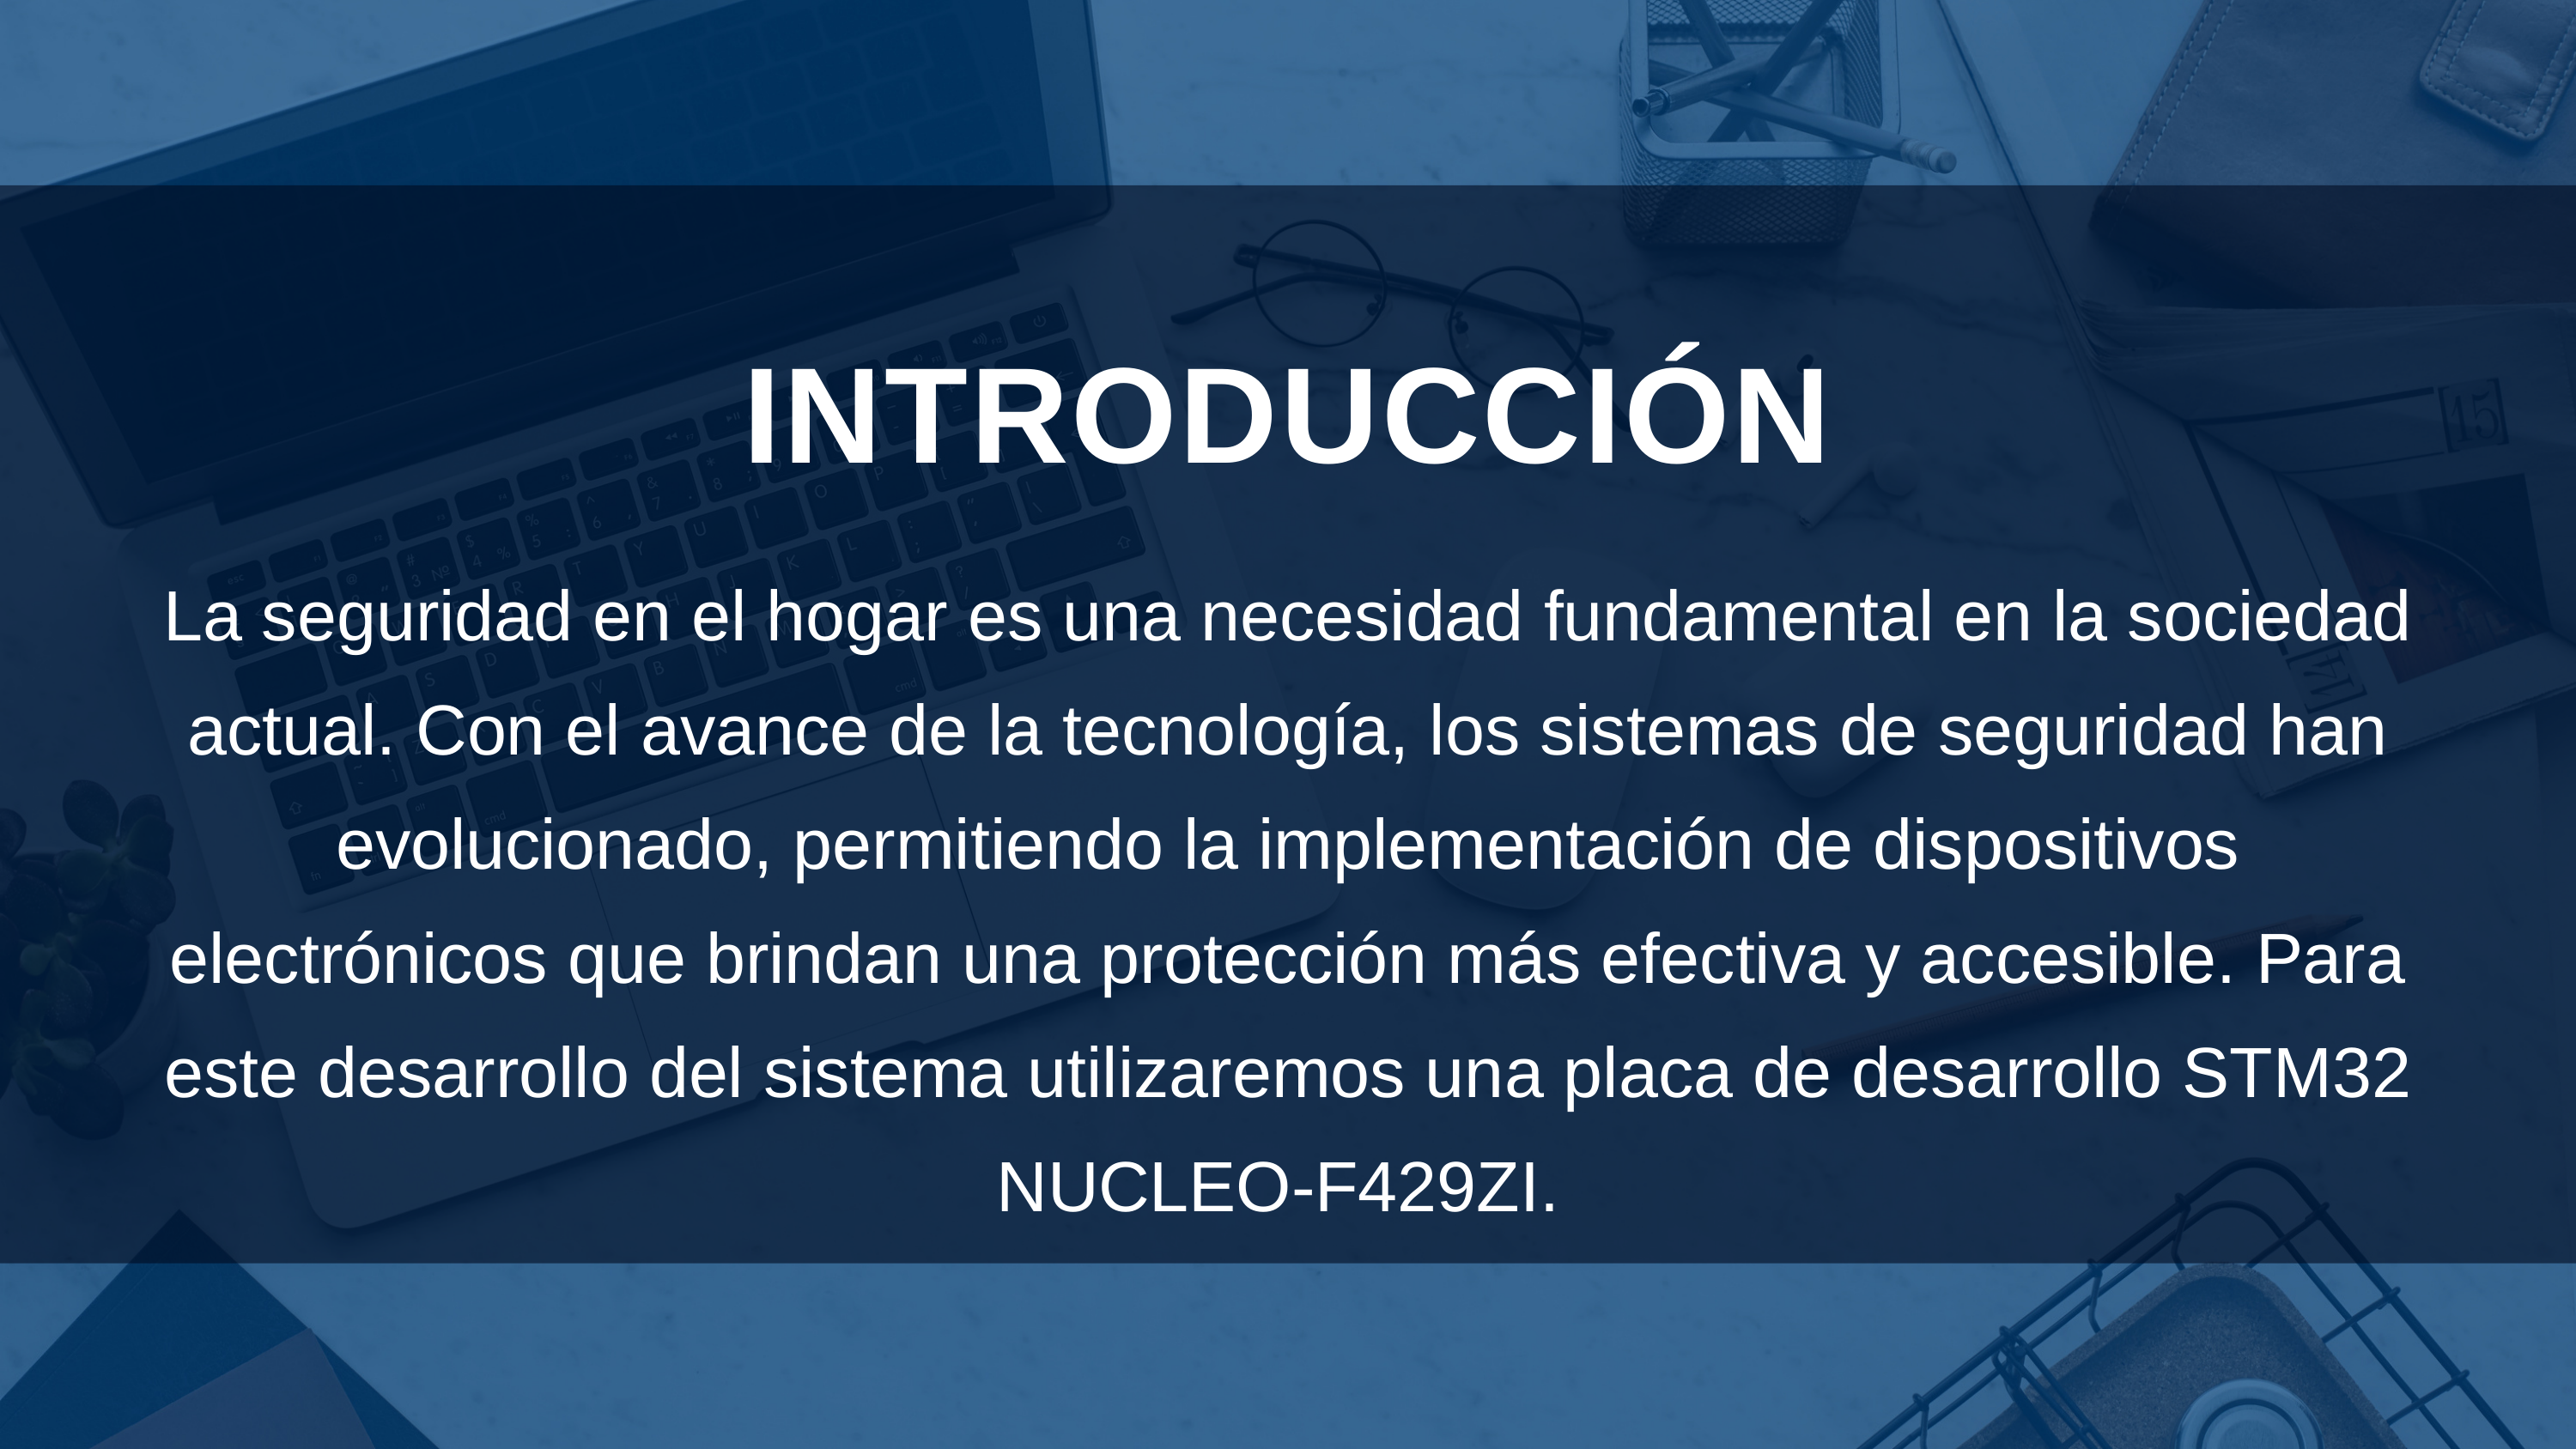

INTRODUCCIÓN
La seguridad en el hogar es una necesidad fundamental en la sociedad actual. Con el avance de la tecnología, los sistemas de seguridad han evolucionado, permitiendo la implementación de dispositivos electrónicos que brindan una protección más efectiva y accesible. Para este desarrollo del sistema utilizaremos una placa de desarrollo STM32 NUCLEO-F429ZI.